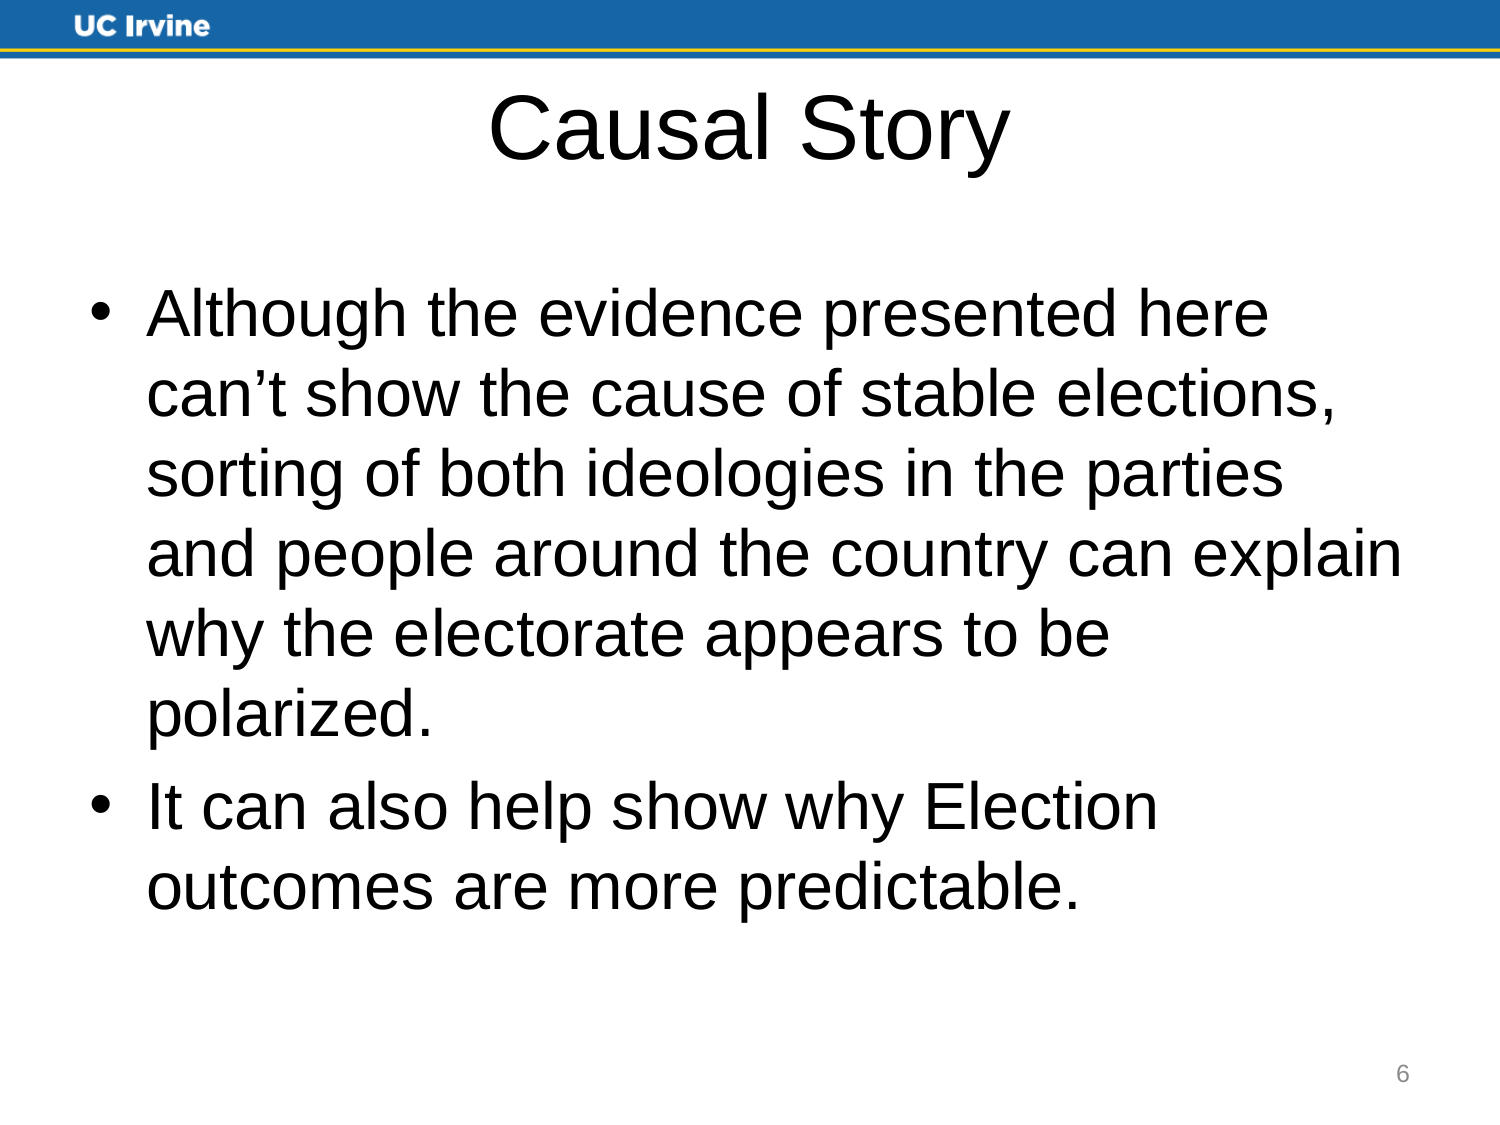

# Causal Story
Although the evidence presented here can’t show the cause of stable elections, sorting of both ideologies in the parties and people around the country can explain why the electorate appears to be polarized.
It can also help show why Election outcomes are more predictable.

6